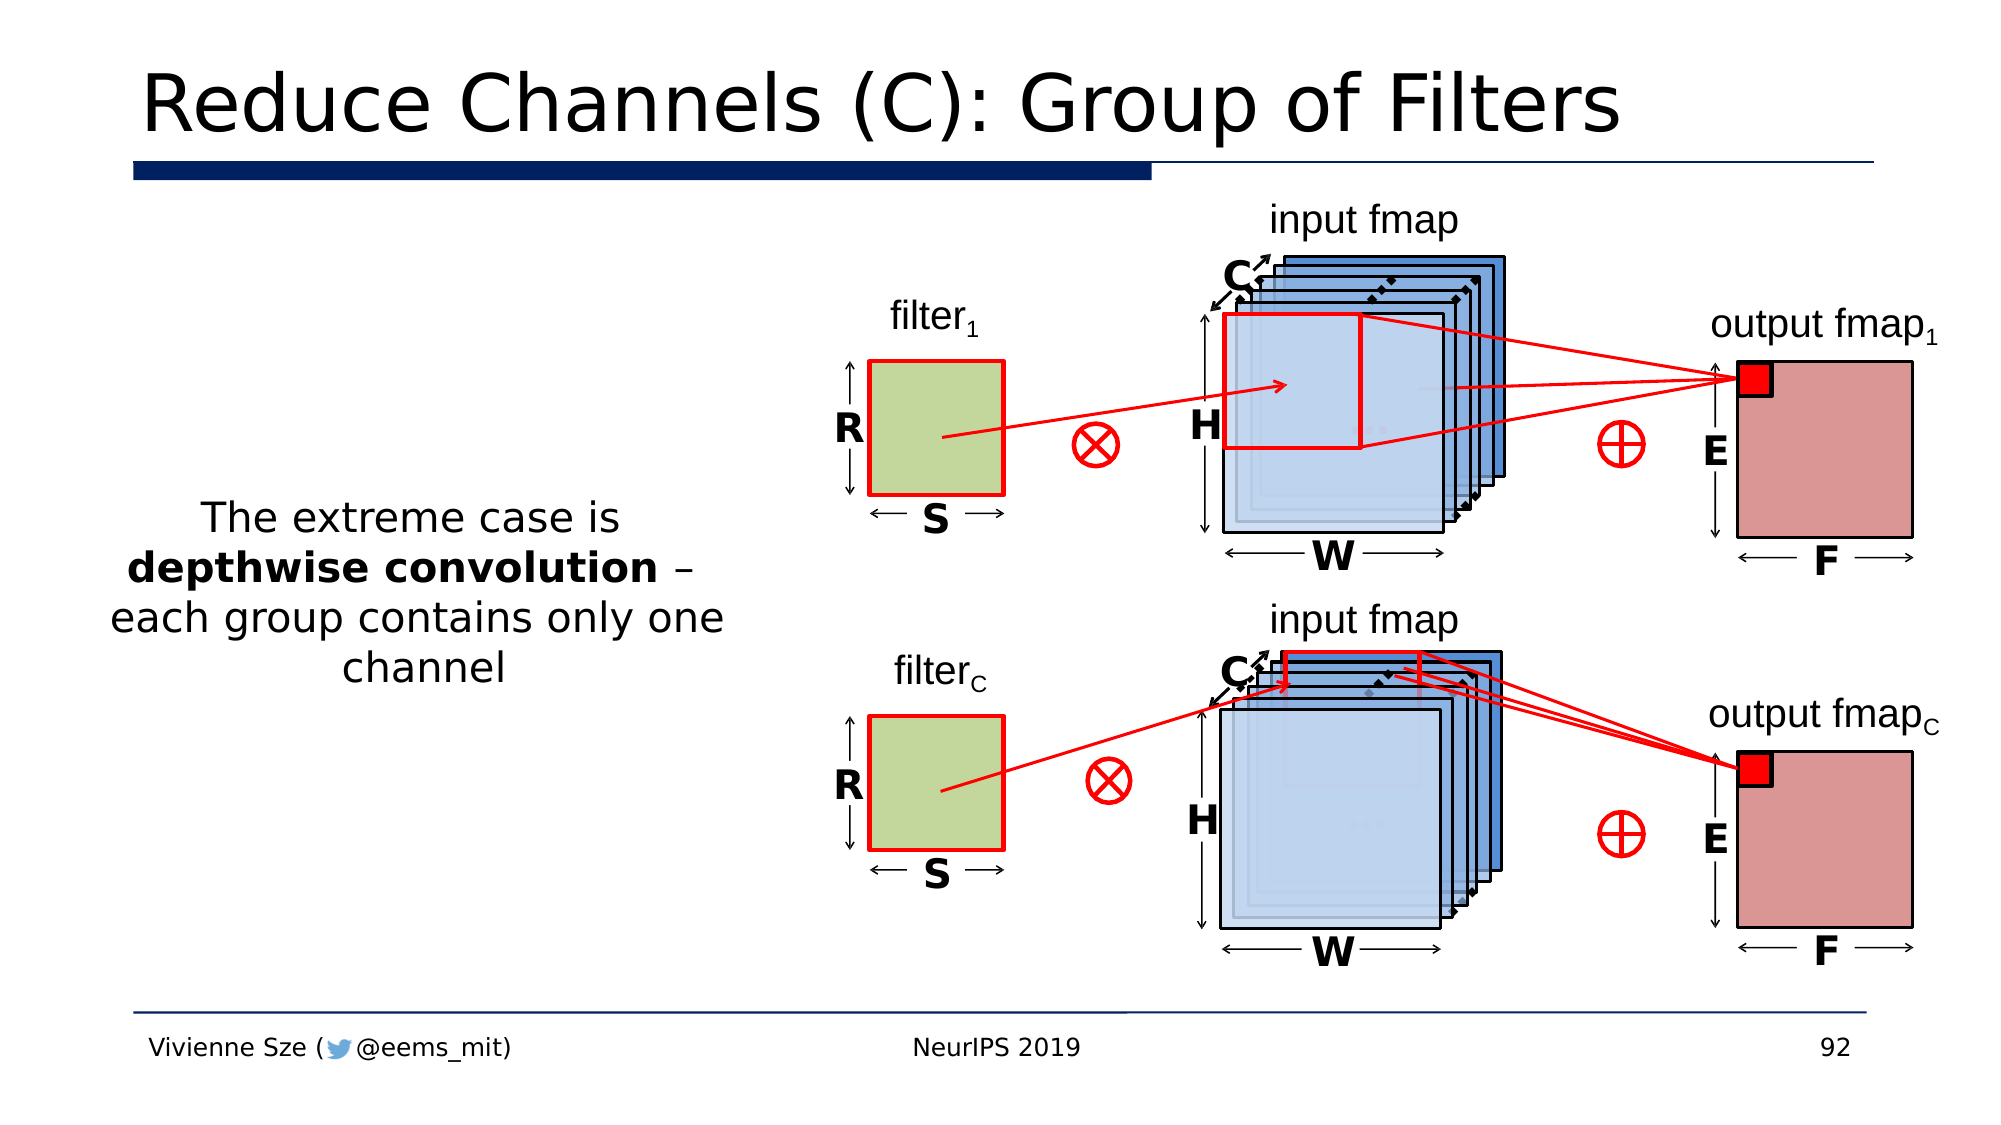

# Reduce Channels (C): Group of Filters
input fmap
C

…
…
…

filter1
output fmap1

…
H
R
E
…
The extreme case is  depthwise convolution –  each group contains only one  channel
S

W
F

input fmap
…
filterC
C
…

…
…

output fmapC

R
…
H
E

S

…
F
W

Vivienne Sze (
@eems_mit)
NeurIPS 2019
92